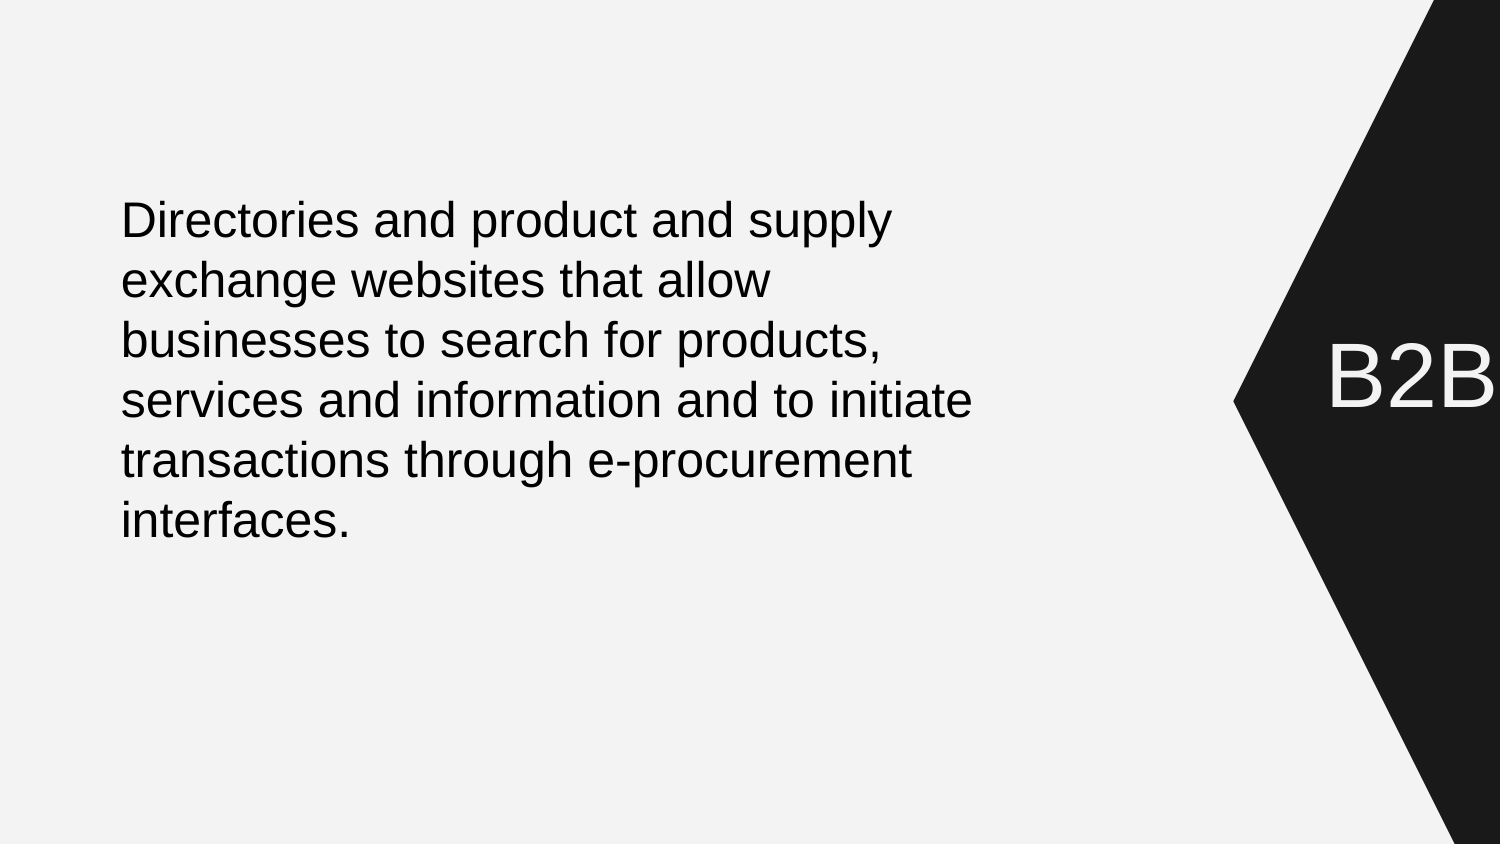

Directories and product and supply exchange websites that allow businesses to search for products, services and information and to initiate transactions through e-procurement interfaces.
# B2B